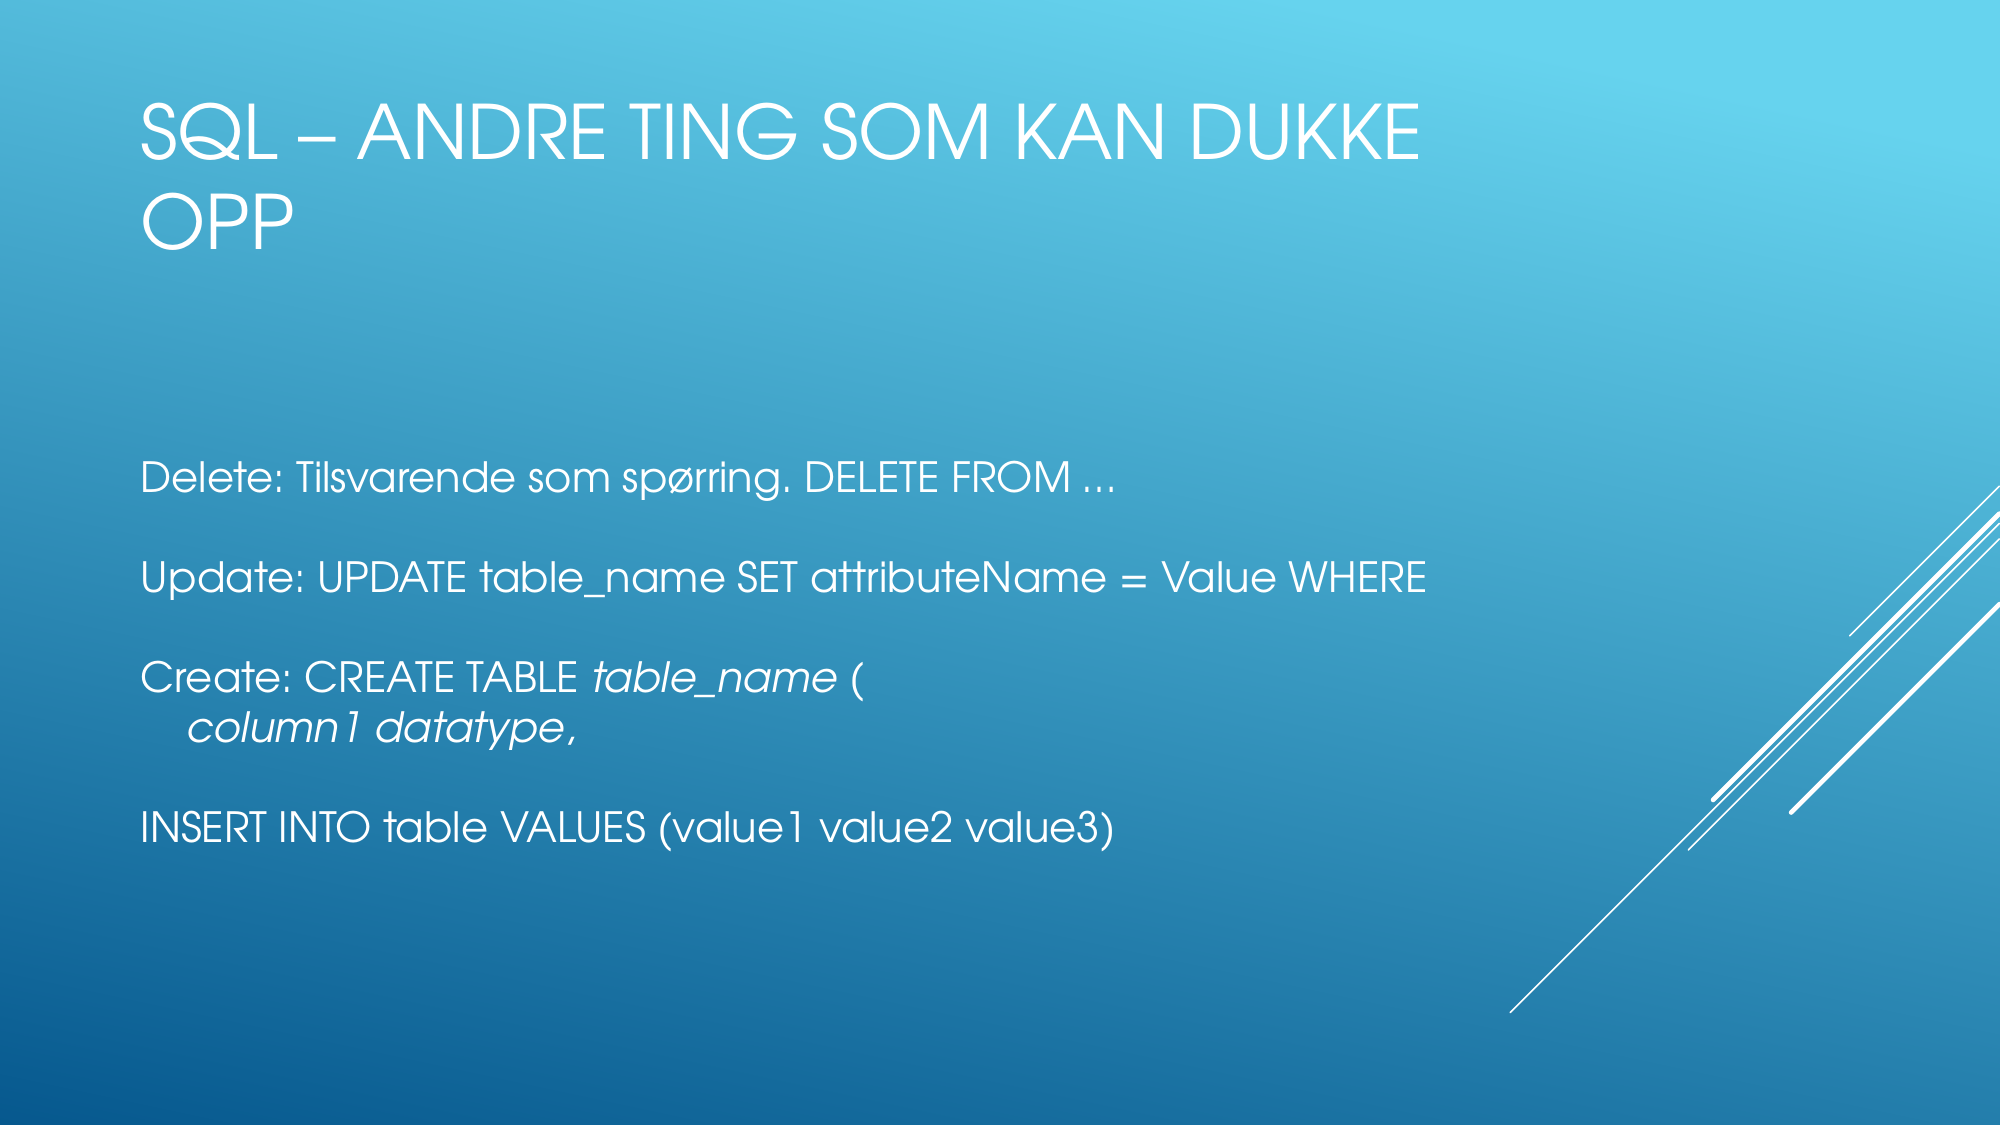

# SQL – ANDRE TING SOM KAN DUKKE OPP
Delete: Tilsvarende som spørring. DELETE FROM …

Update: UPDATE table_name SET attributeName = Value WHERE

Create: CREATE TABLE table_name (
    column1 datatype,

INSERT INTO table VALUES (value1 value2 value3)